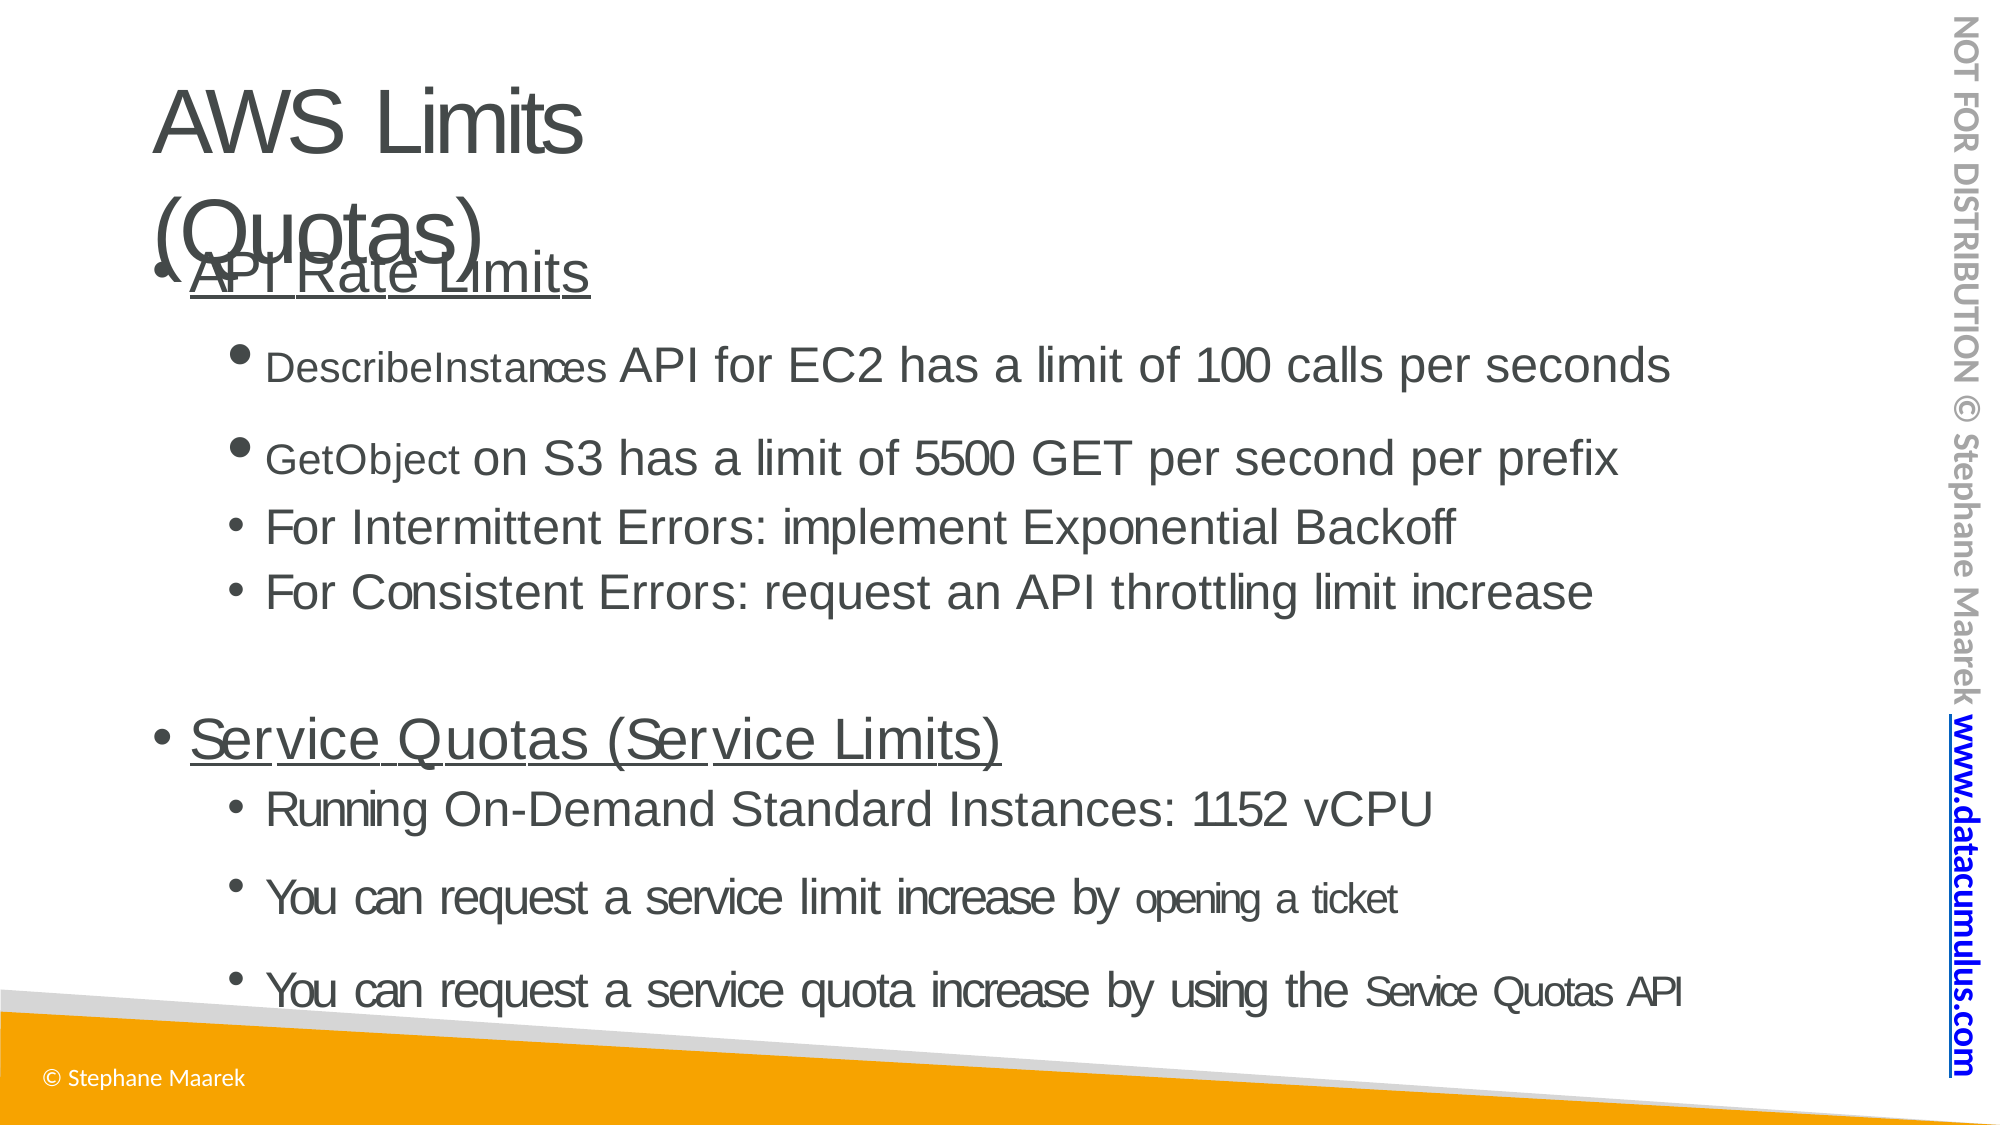

NOT FOR DISTRIBUTION © Stephane Maarek www.datacumulus.com
# AWS Limits (Quotas)
API Rate Limits
DescribeInstances API for EC2 has a limit of 100 calls per seconds
GetObject on S3 has a limit of 5500 GET per second per prefix
For Intermittent Errors: implement Exponential Backoff
For Consistent Errors: request an API throttling limit increase

Service Quotas (Service Limits)
Running On-Demand Standard Instances: 1152 vCPU
You can request a service limit increase by opening a ticket
You can request a service quota increase by using the Service Quotas API
© Stephane Maarek